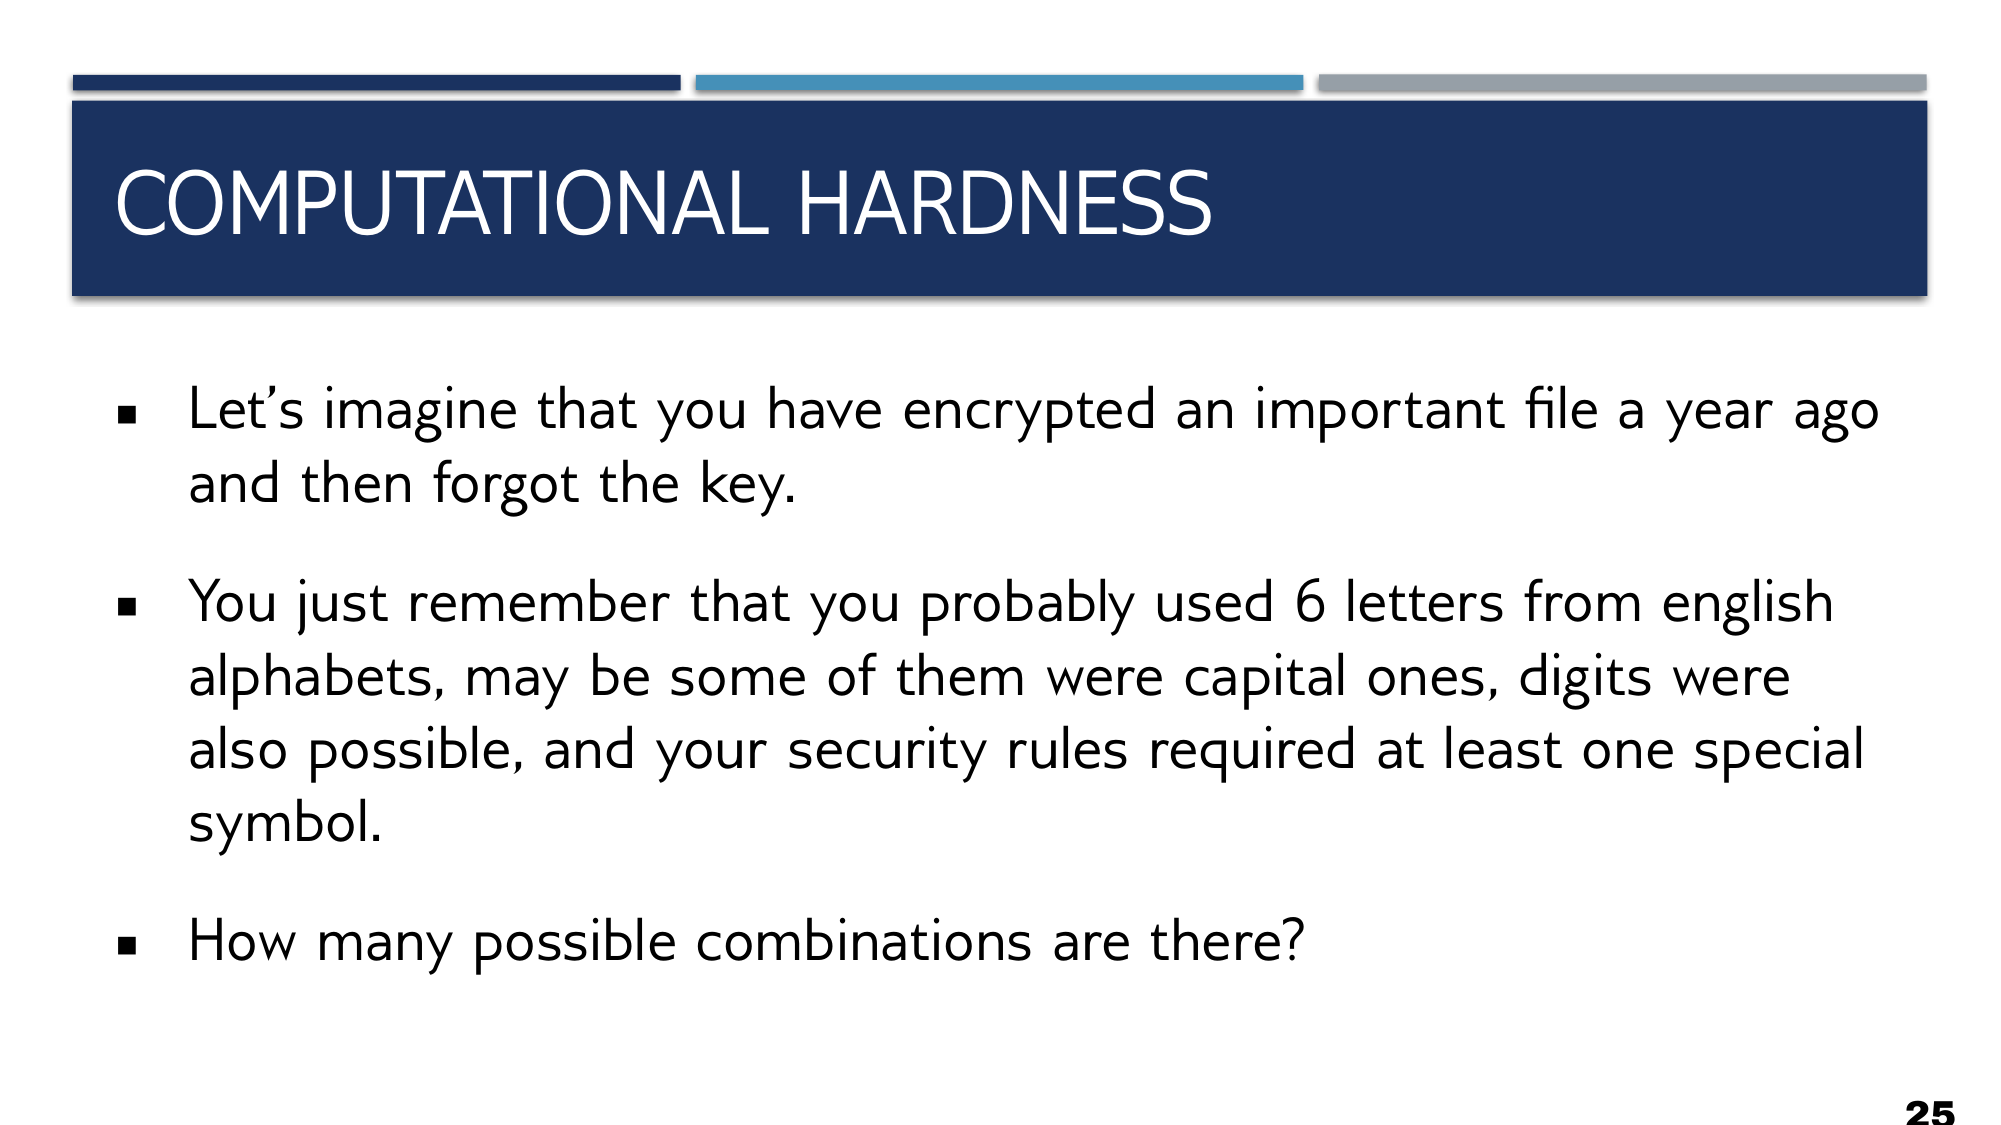

# Computational Hardness
Let’s imagine that you have encrypted an important file a year ago and then forgot the key.
You just remember that you probably used 6 letters from english alphabets, may be some of them were capital ones, digits were also possible, and your security rules required at least one special symbol.
How many possible combinations are there?
25